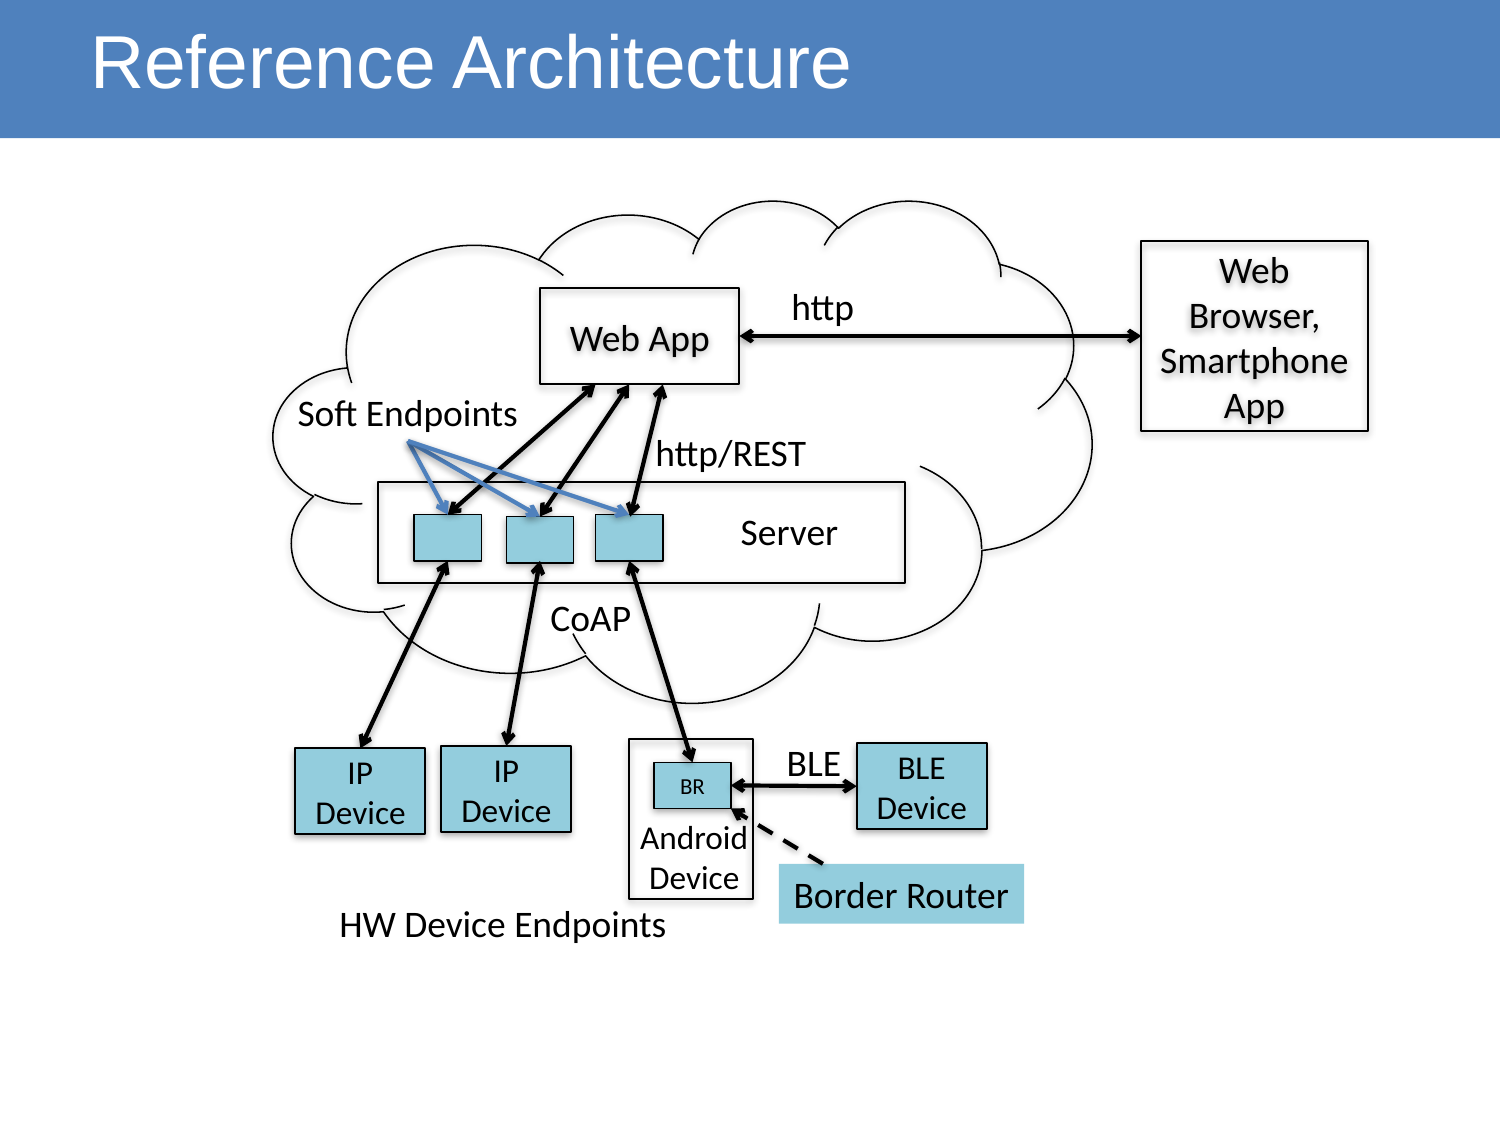

# Reference Architecture

Web Browser, Smartphone App
http
Web App
Soft Endpoints
http/REST

Server

CoAP
BLE

BLE Device
IP Device
IP Device
BR
Android Device
Border Router
HW Device Endpoints